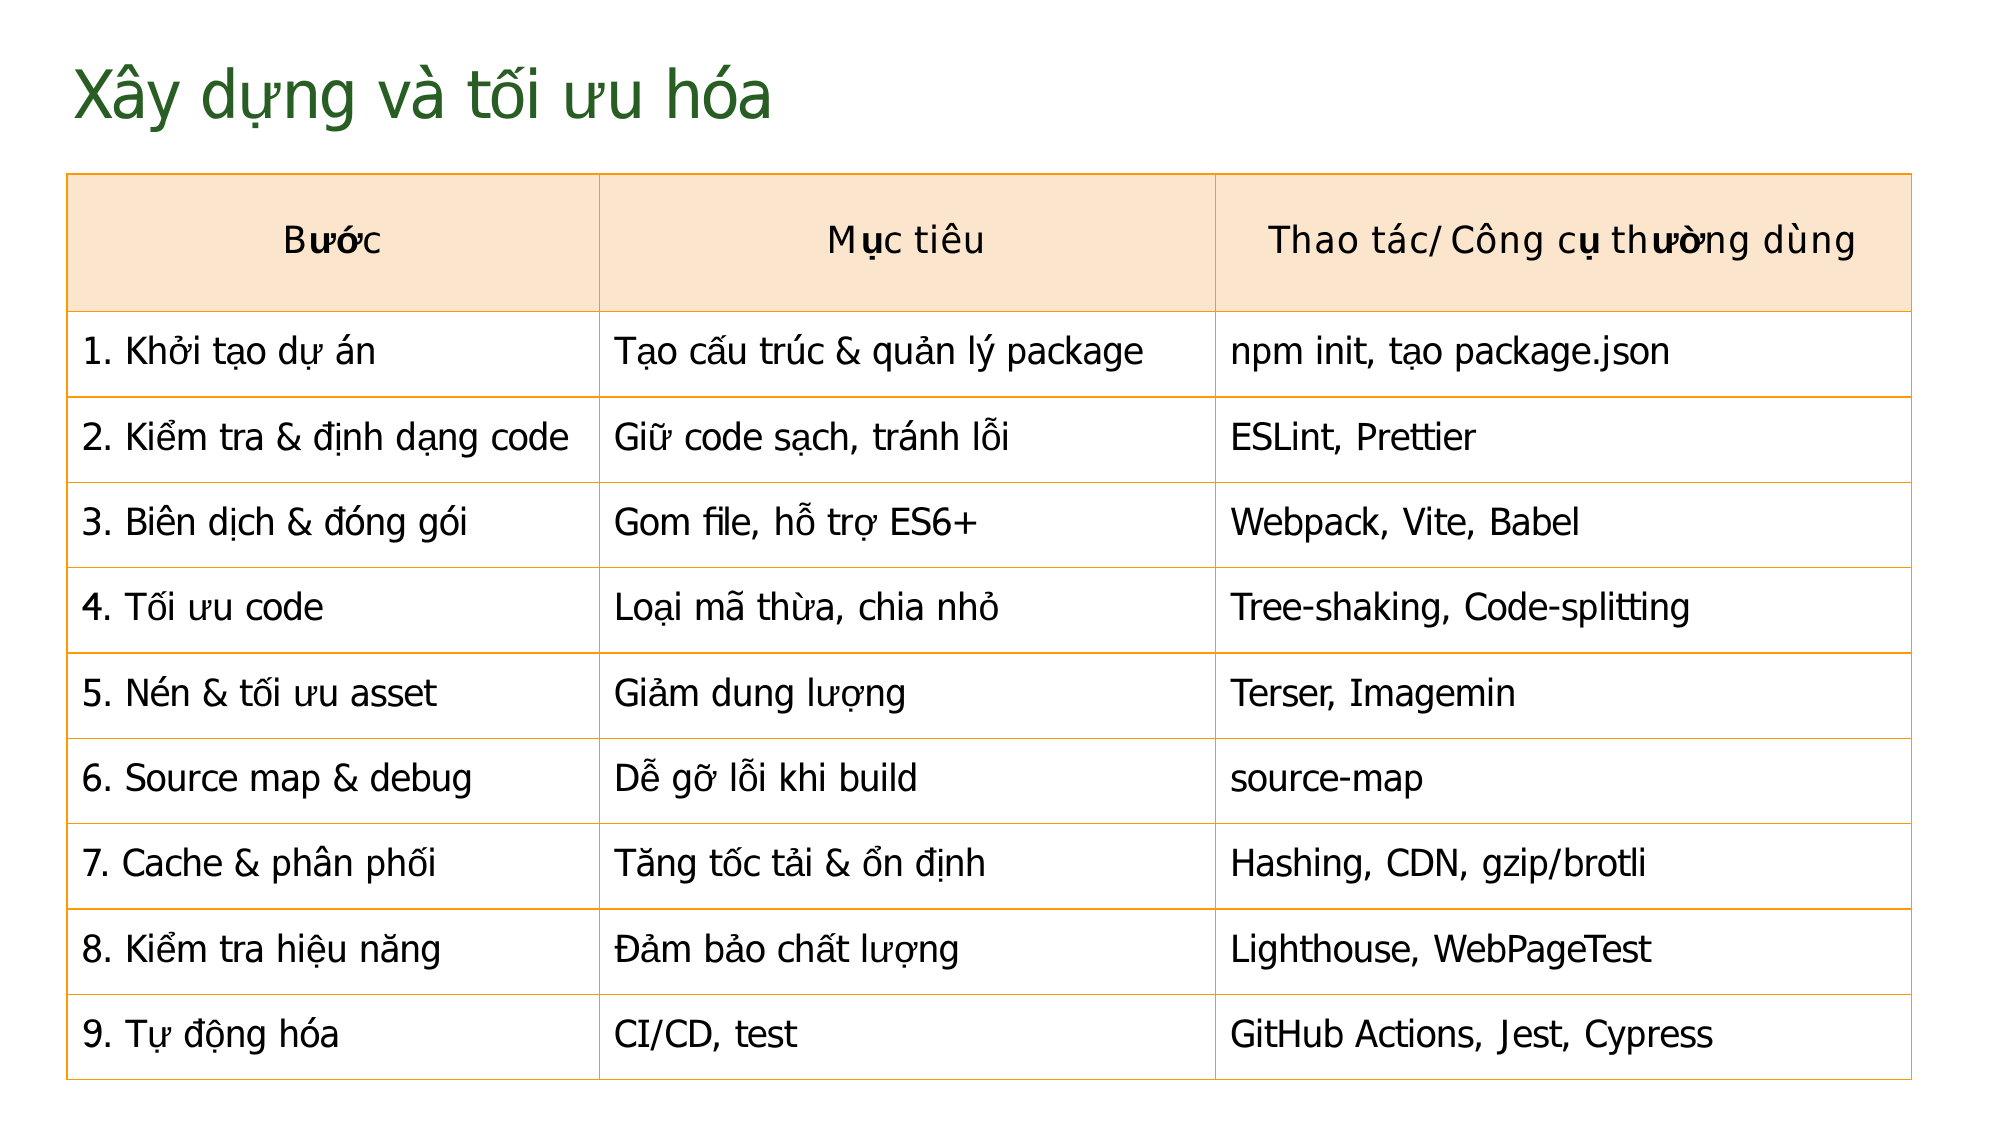

# Xây dựng và tối ưu hóa
| Bước | Mục tiêu | Thao tác/Công cụ thường dùng |
| --- | --- | --- |
| 1. Khởi tạo dự án | Tạo cấu trúc & quản lý package | npm init, tạo package.json |
| 2. Kiểm tra & định dạng code | Giữ code sạch, tránh lỗi | ESLint, Prettier |
| 3. Biên dịch & đóng gói | Gom file, hỗ trợ ES6+ | Webpack, Vite, Babel |
| 4. Tối ưu code | Loại mã thừa, chia nhỏ | Tree-shaking, Code-splitting |
| 5. Nén & tối ưu asset | Giảm dung lượng | Terser, Imagemin |
| 6. Source map & debug | Dễ gỡ lỗi khi build | source-map |
| 7. Cache & phân phối | Tăng tốc tải & ổn định | Hashing, CDN, gzip/brotli |
| 8. Kiểm tra hiệu năng | Đảm bảo chất lượng | Lighthouse, WebPageTest |
| 9. Tự động hóa | CI/CD, test | GitHub Actions, Jest, Cypress |